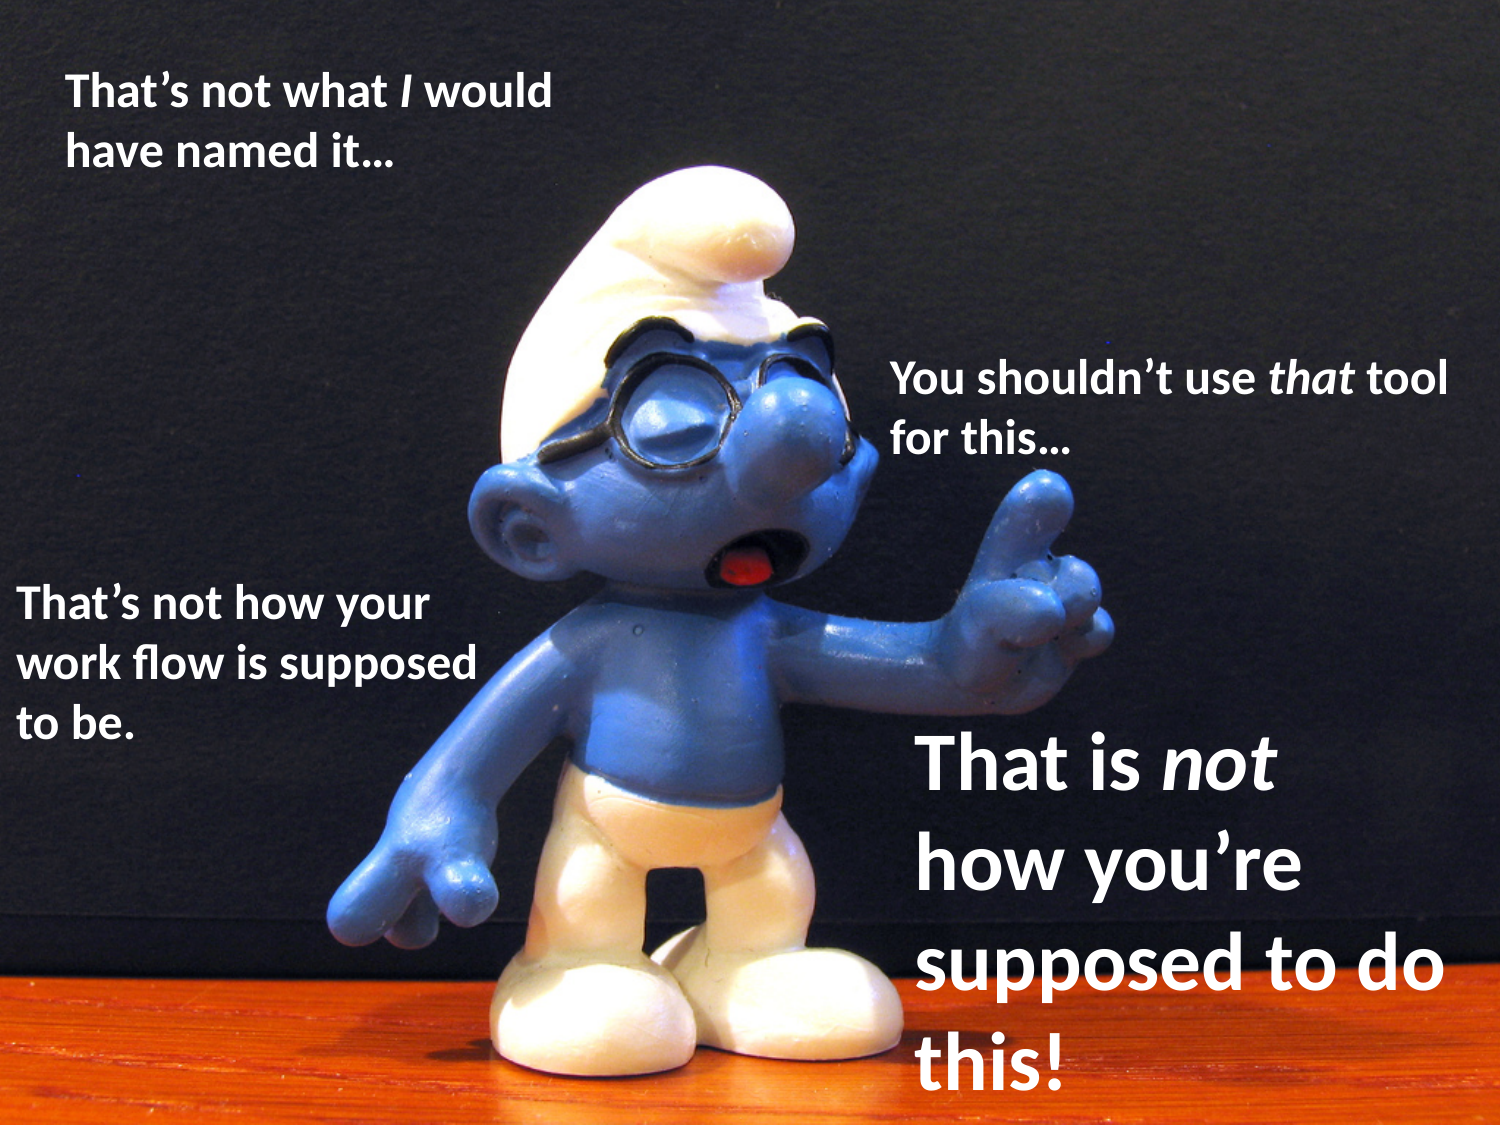

That’s not what I would have named it…
You shouldn’t use that tool for this…
That’s not how your work flow is supposed to be.
That is not
how you’re supposed to do this!